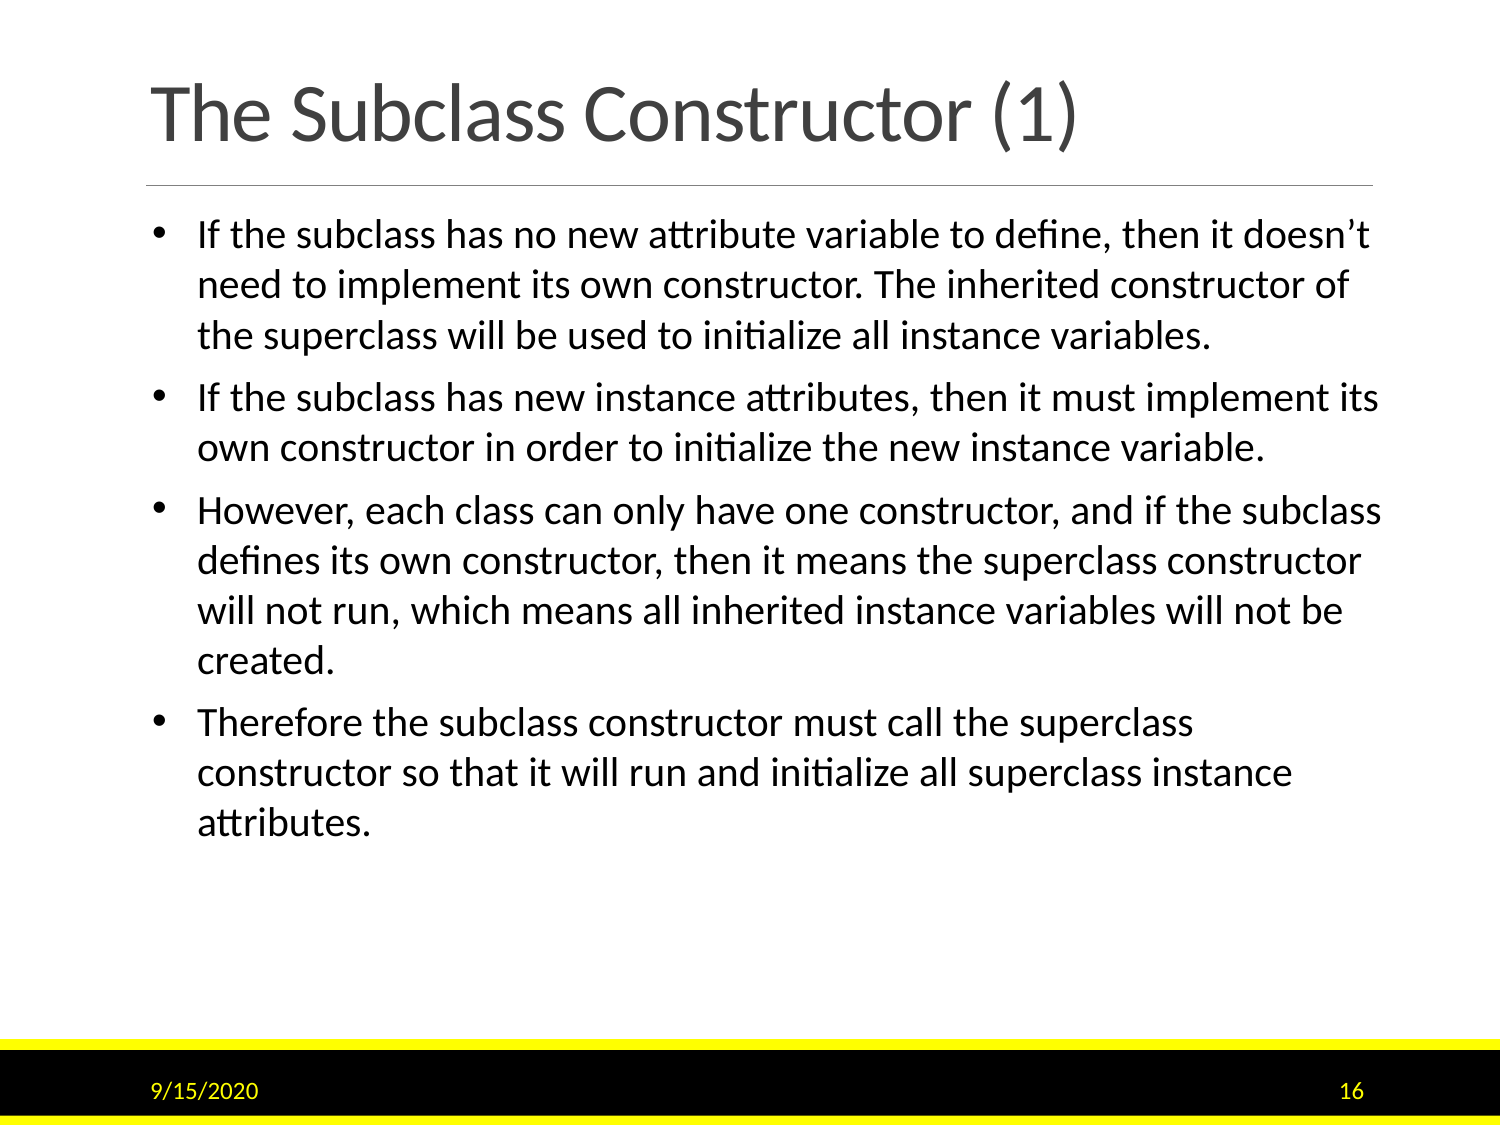

# The Subclass Constructor (1)
If the subclass has no new attribute variable to define, then it doesn’t need to implement its own constructor. The inherited constructor of the superclass will be used to initialize all instance variables.
If the subclass has new instance attributes, then it must implement its own constructor in order to initialize the new instance variable.
However, each class can only have one constructor, and if the subclass defines its own constructor, then it means the superclass constructor will not run, which means all inherited instance variables will not be created.
Therefore the subclass constructor must call the superclass constructor so that it will run and initialize all superclass instance attributes.
9/15/2020
16